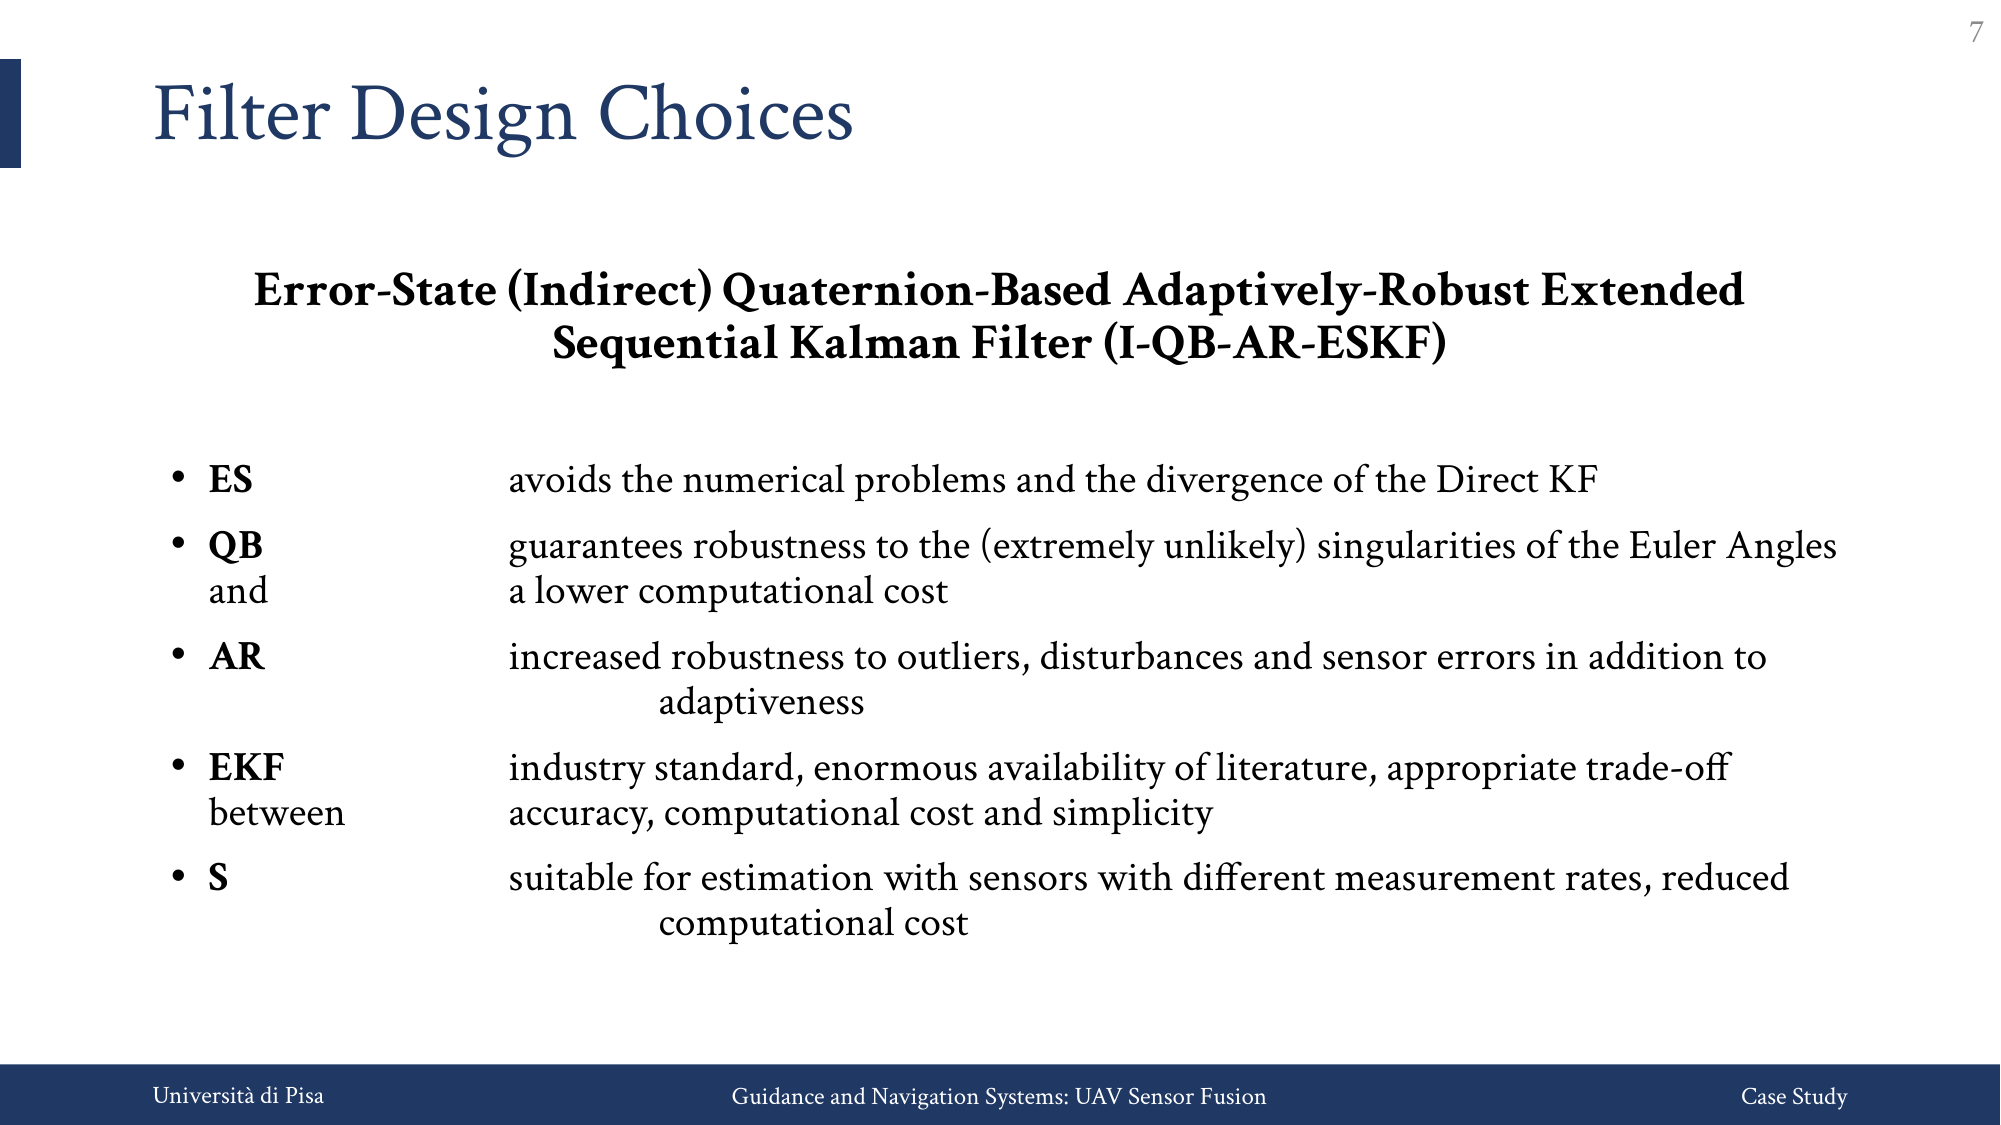

7
Filter Design Choices
Error-State (Indirect) Quaternion-Based Adaptively-Robust Extended Sequential Kalman Filter (I-QB-AR-ESKF)

ES		avoids the numerical problems and the divergence of the Direct KF
QB		guarantees robustness to the (extremely unlikely) singularities of the Euler Angles and 		a lower computational cost
AR		increased robustness to outliers, disturbances and sensor errors in addition to 			adaptiveness
EKF		industry standard, enormous availability of literature, appropriate trade-off between 		accuracy, computational cost and simplicity
S		suitable for estimation with sensors with different measurement rates, reduced 			computational cost
Università di Pisa

Guidance and Navigation Systems: UAV Sensor Fusion
Case Study